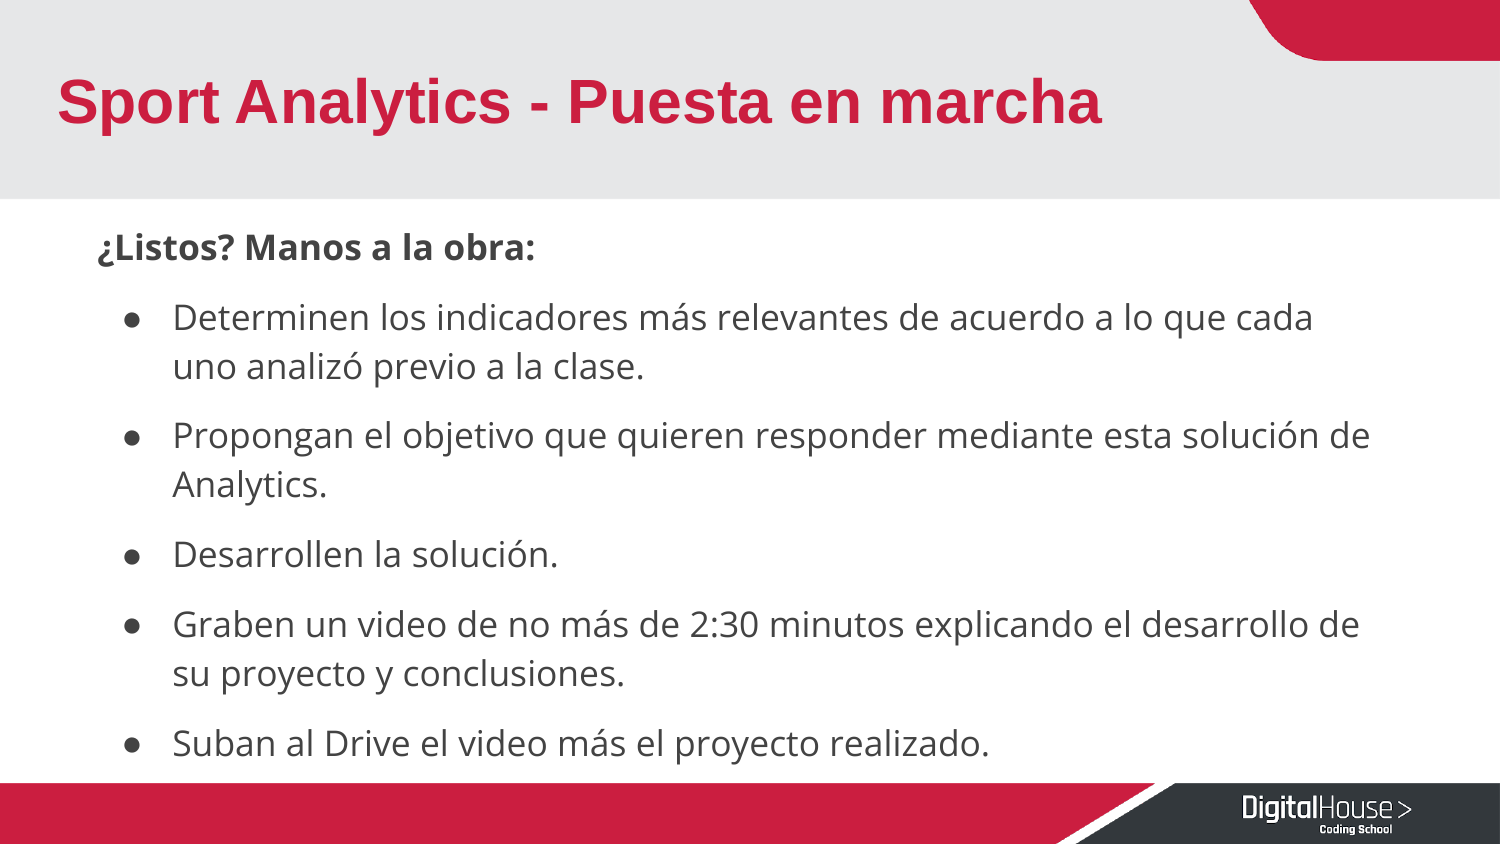

# Sport Analytics - Puesta en marcha
¿Listos? Manos a la obra:
Determinen los indicadores más relevantes de acuerdo a lo que cada uno analizó previo a la clase.
Propongan el objetivo que quieren responder mediante esta solución de Analytics.
Desarrollen la solución.
Graben un video de no más de 2:30 minutos explicando el desarrollo de su proyecto y conclusiones.
Suban al Drive el video más el proyecto realizado.